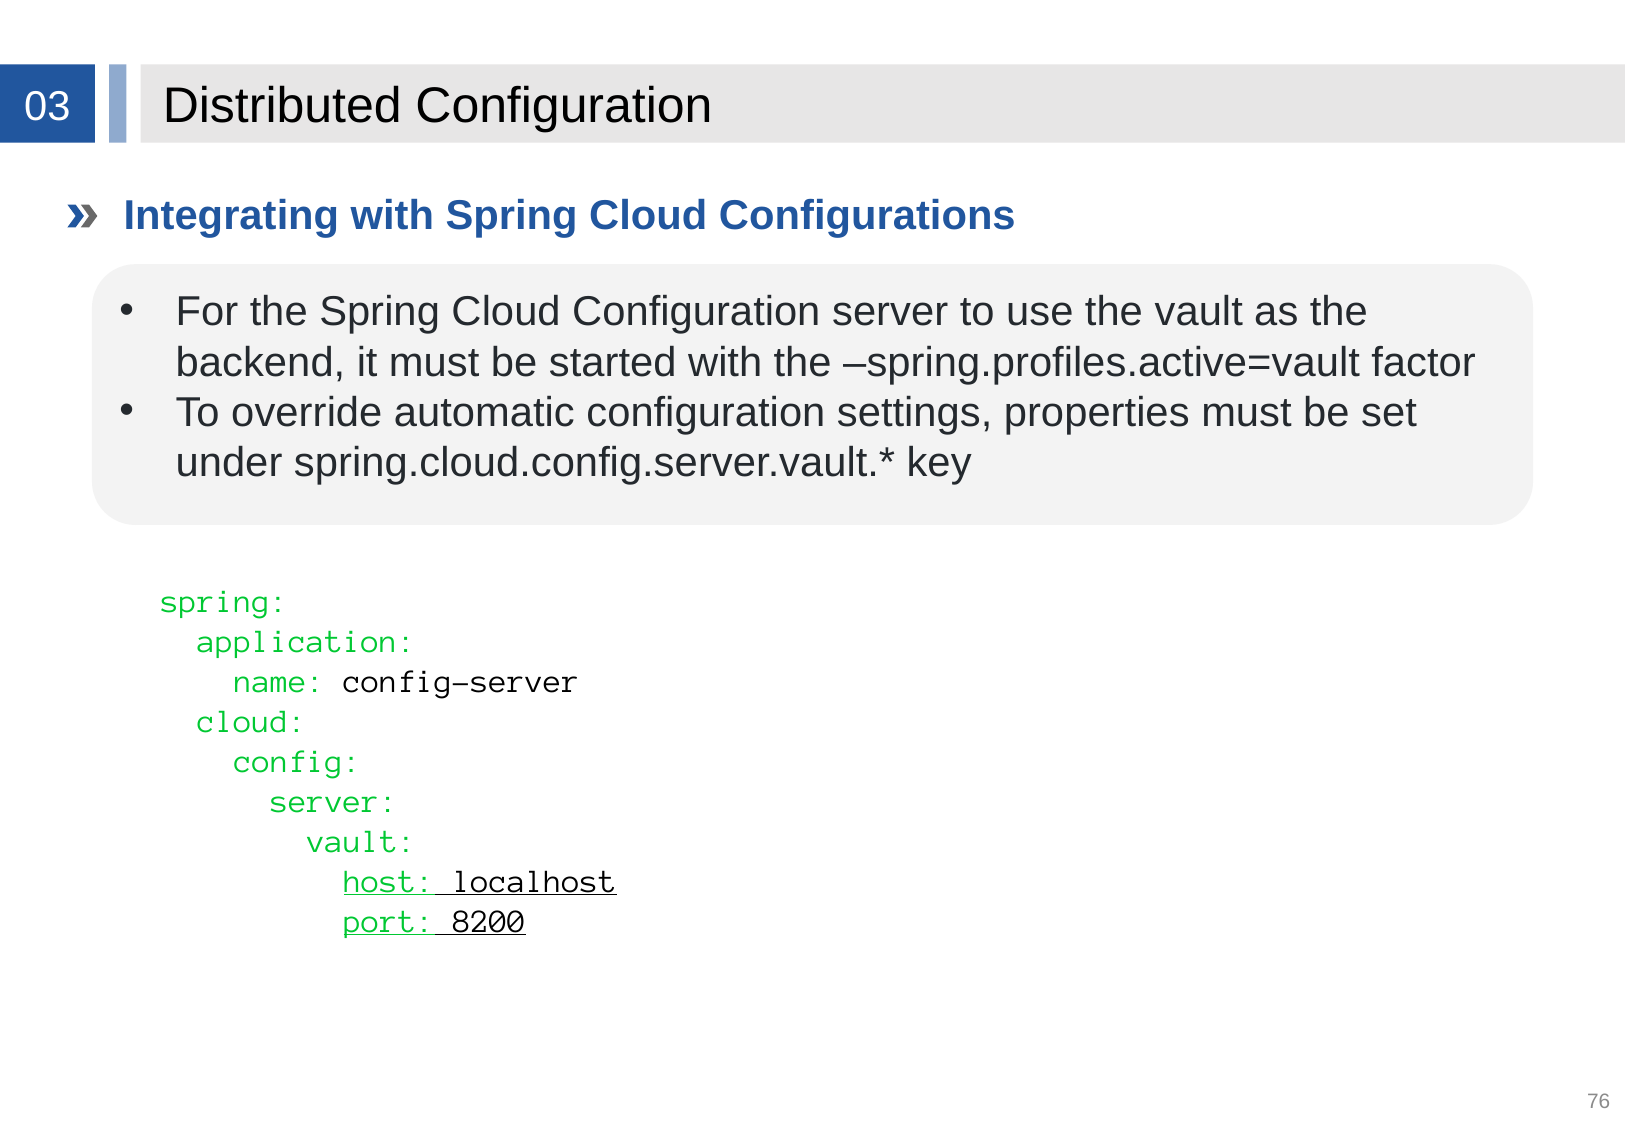

# Distributed Configuration
03
Integrating with Spring Cloud Configurations

For the Spring Cloud Configuration server to use the vault as the backend, it must be started with the –spring.profiles.active=vault factor
To override automatic configuration settings, properties must be set under spring.cloud.config.server.vault.* key
spring:
  application:
    name: config-server
  cloud:
    config:
      server:
        vault:
          host: localhost
          port: 8200
76